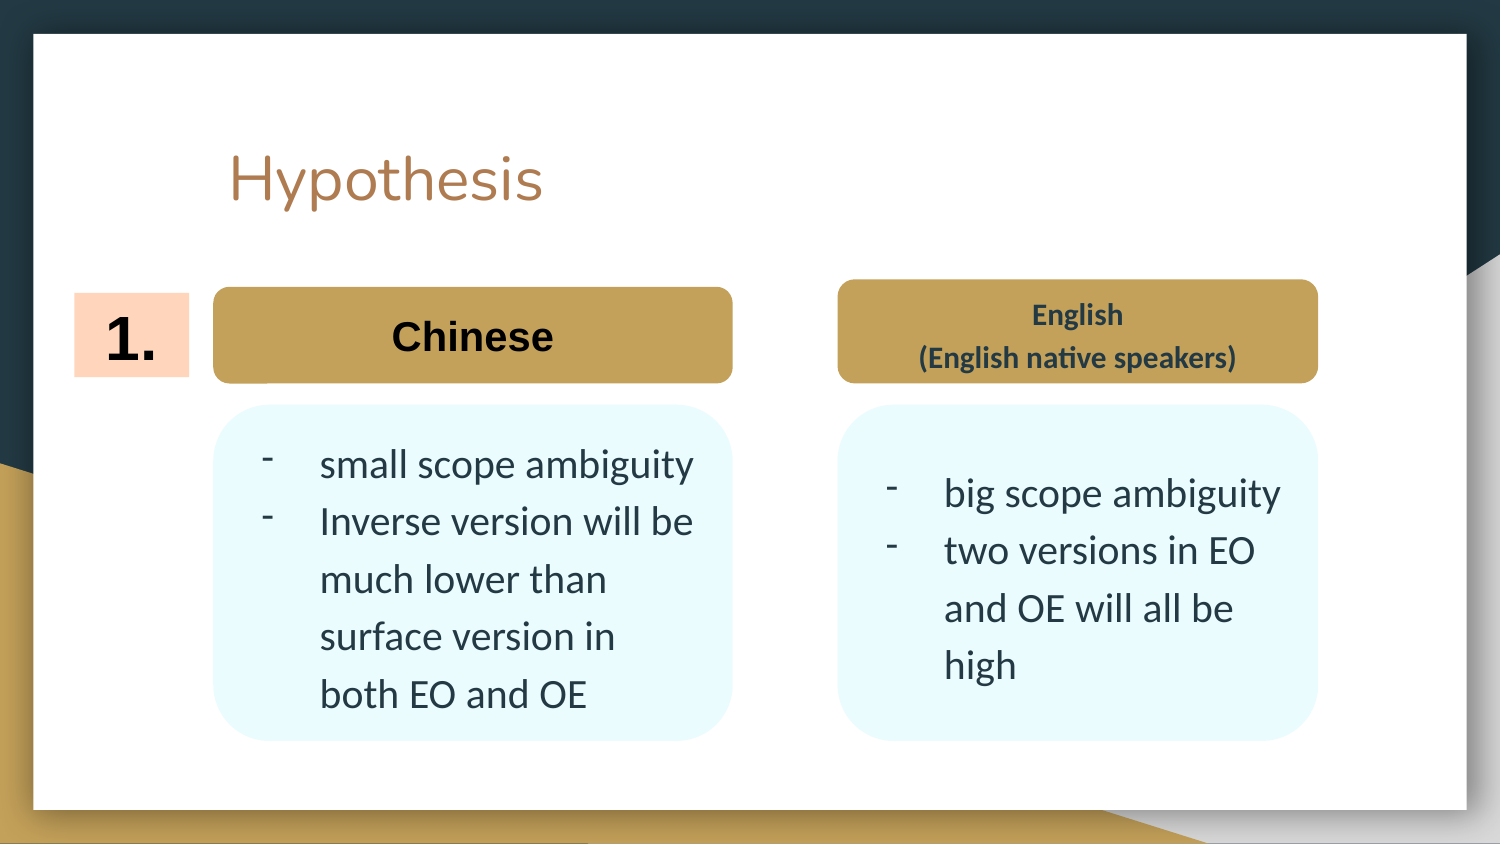

# Hypothesis
English
(English native speakers)
Chinese
1.
small scope ambiguity
Inverse version will be much lower than surface version in both EO and OE
big scope ambiguity
two versions in EO and OE will all be high